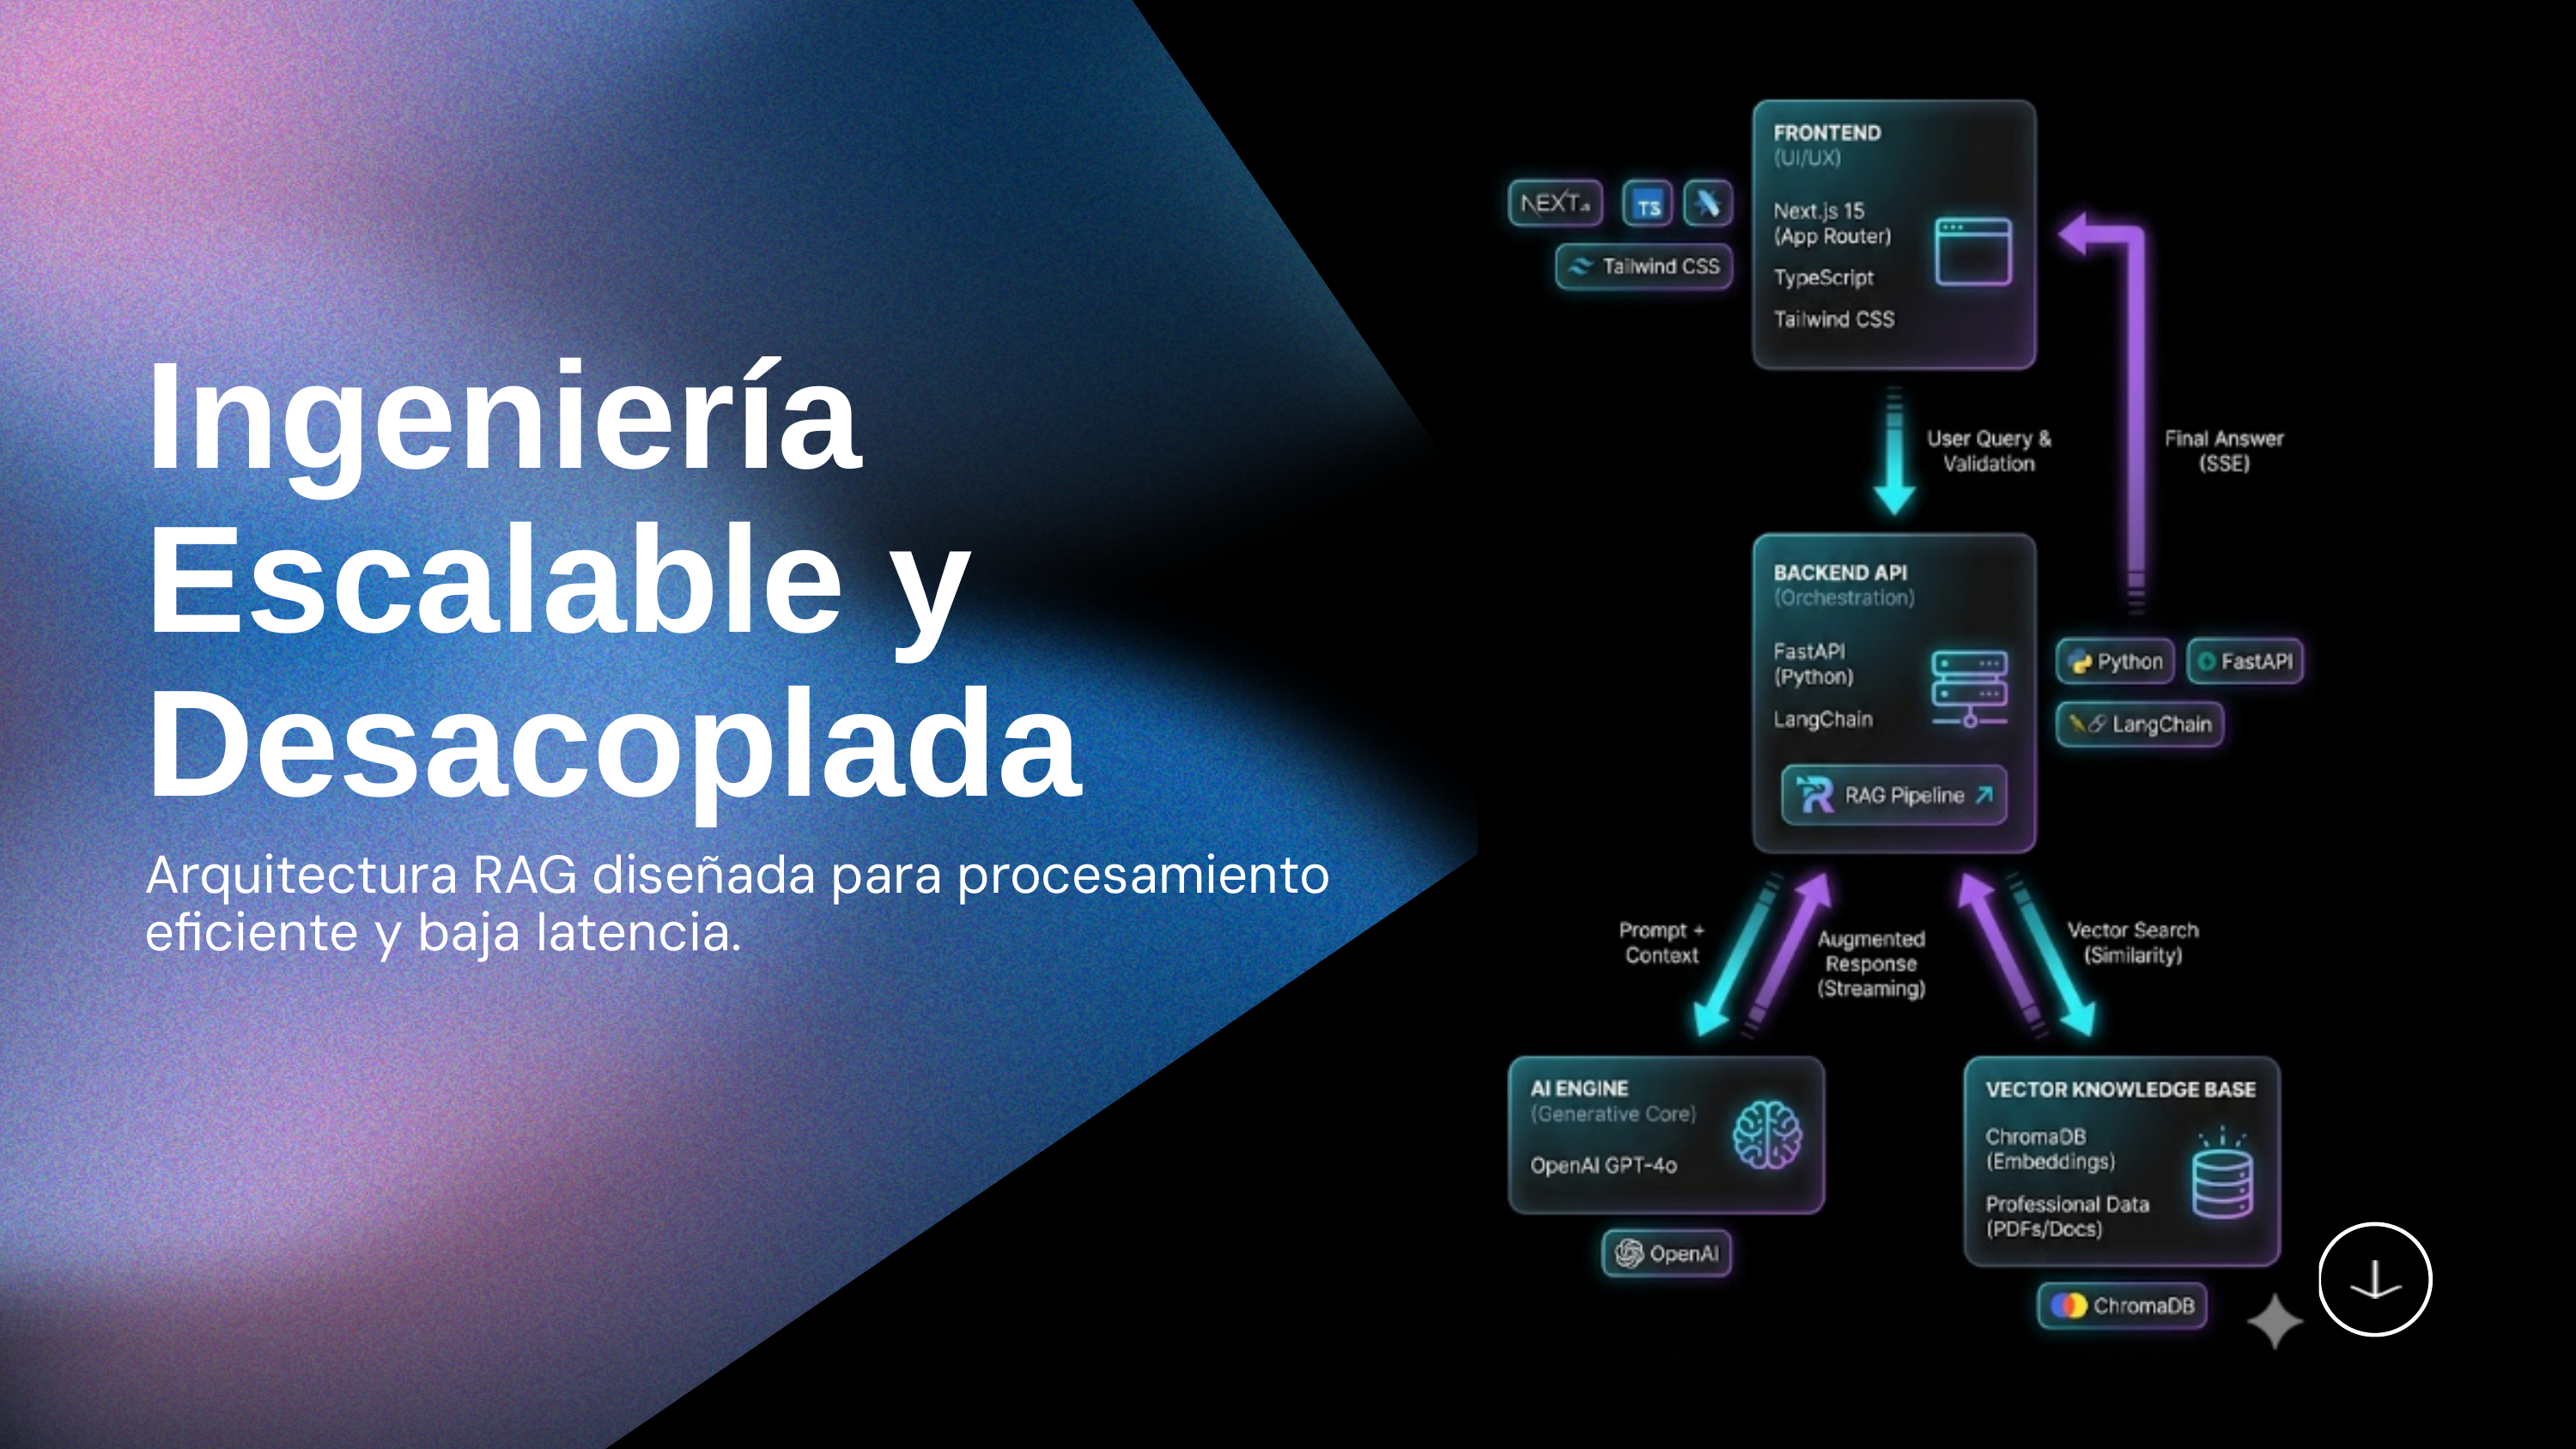

Ingeniería Escalable y Desacoplada

Arquitectura RAG diseñada para procesamiento eficiente y baja latencia.